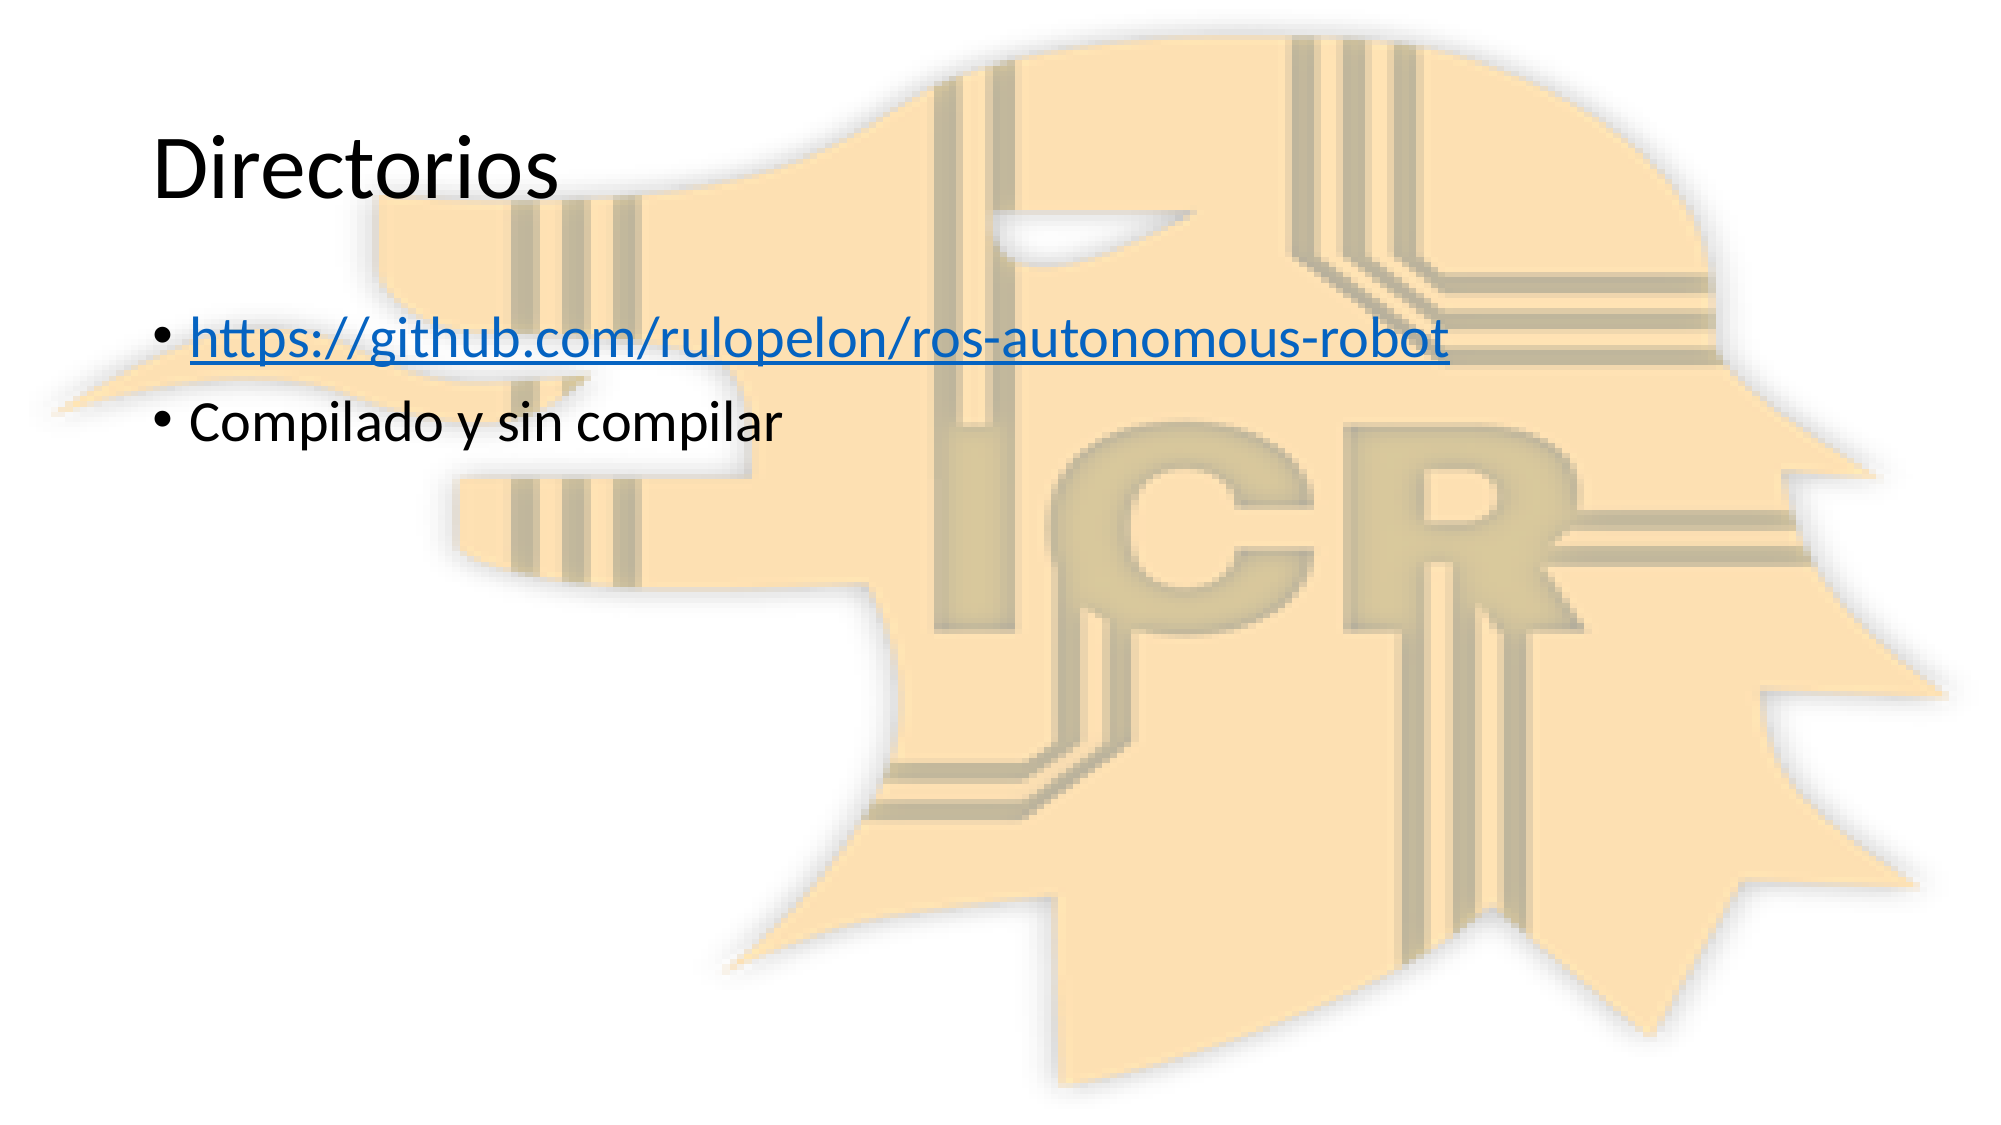

# Directorios
https://github.com/rulopelon/ros-autonomous-robot
Compilado y sin compilar